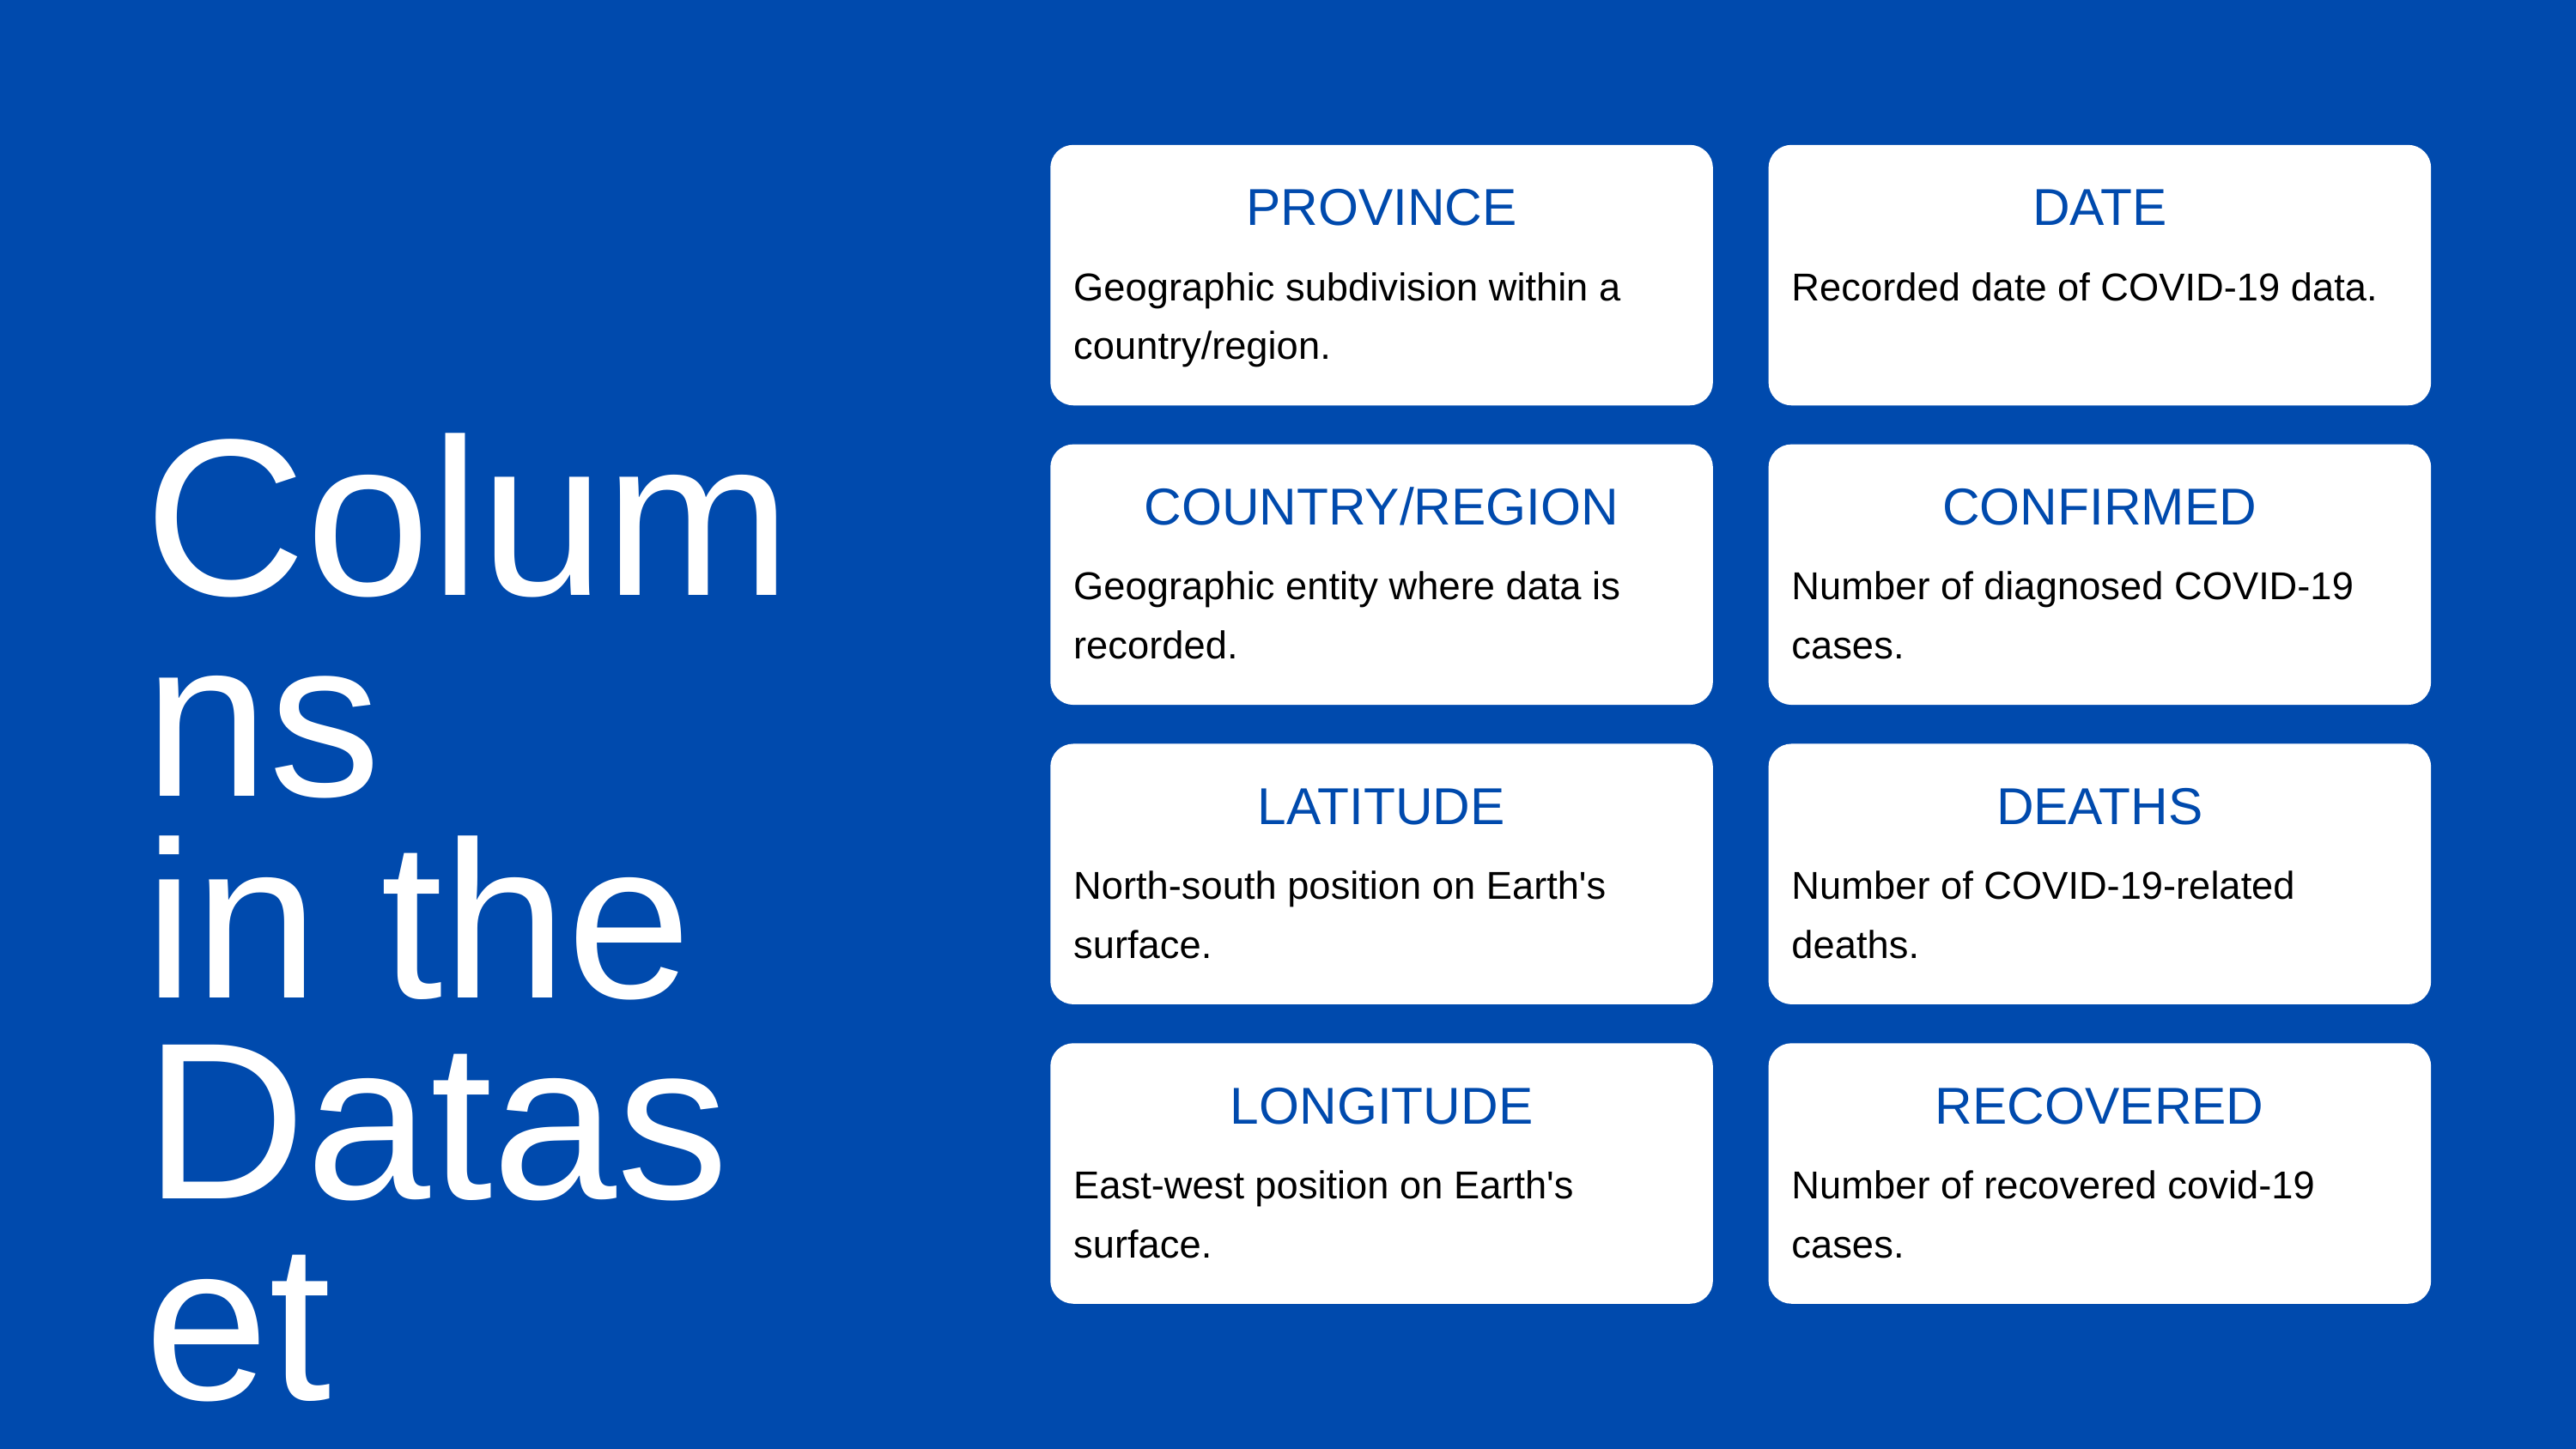

PROVINCE
DATE
Geographic subdivision within a country/region.
Recorded date of COVID-19 data.

COUNTRY/REGION
CONFIRMED
Geographic entity where data is recorded.
Number of diagnosed COVID-19 cases.

LATITUDE
DEATHS
North-south position on Earth's surface.
Number of COVID-19-related deaths.

LONGITUDE
RECOVERED
East-west position on Earth's surface.
Number of recovered covid-19 cases.
Columns
in the
Dataset